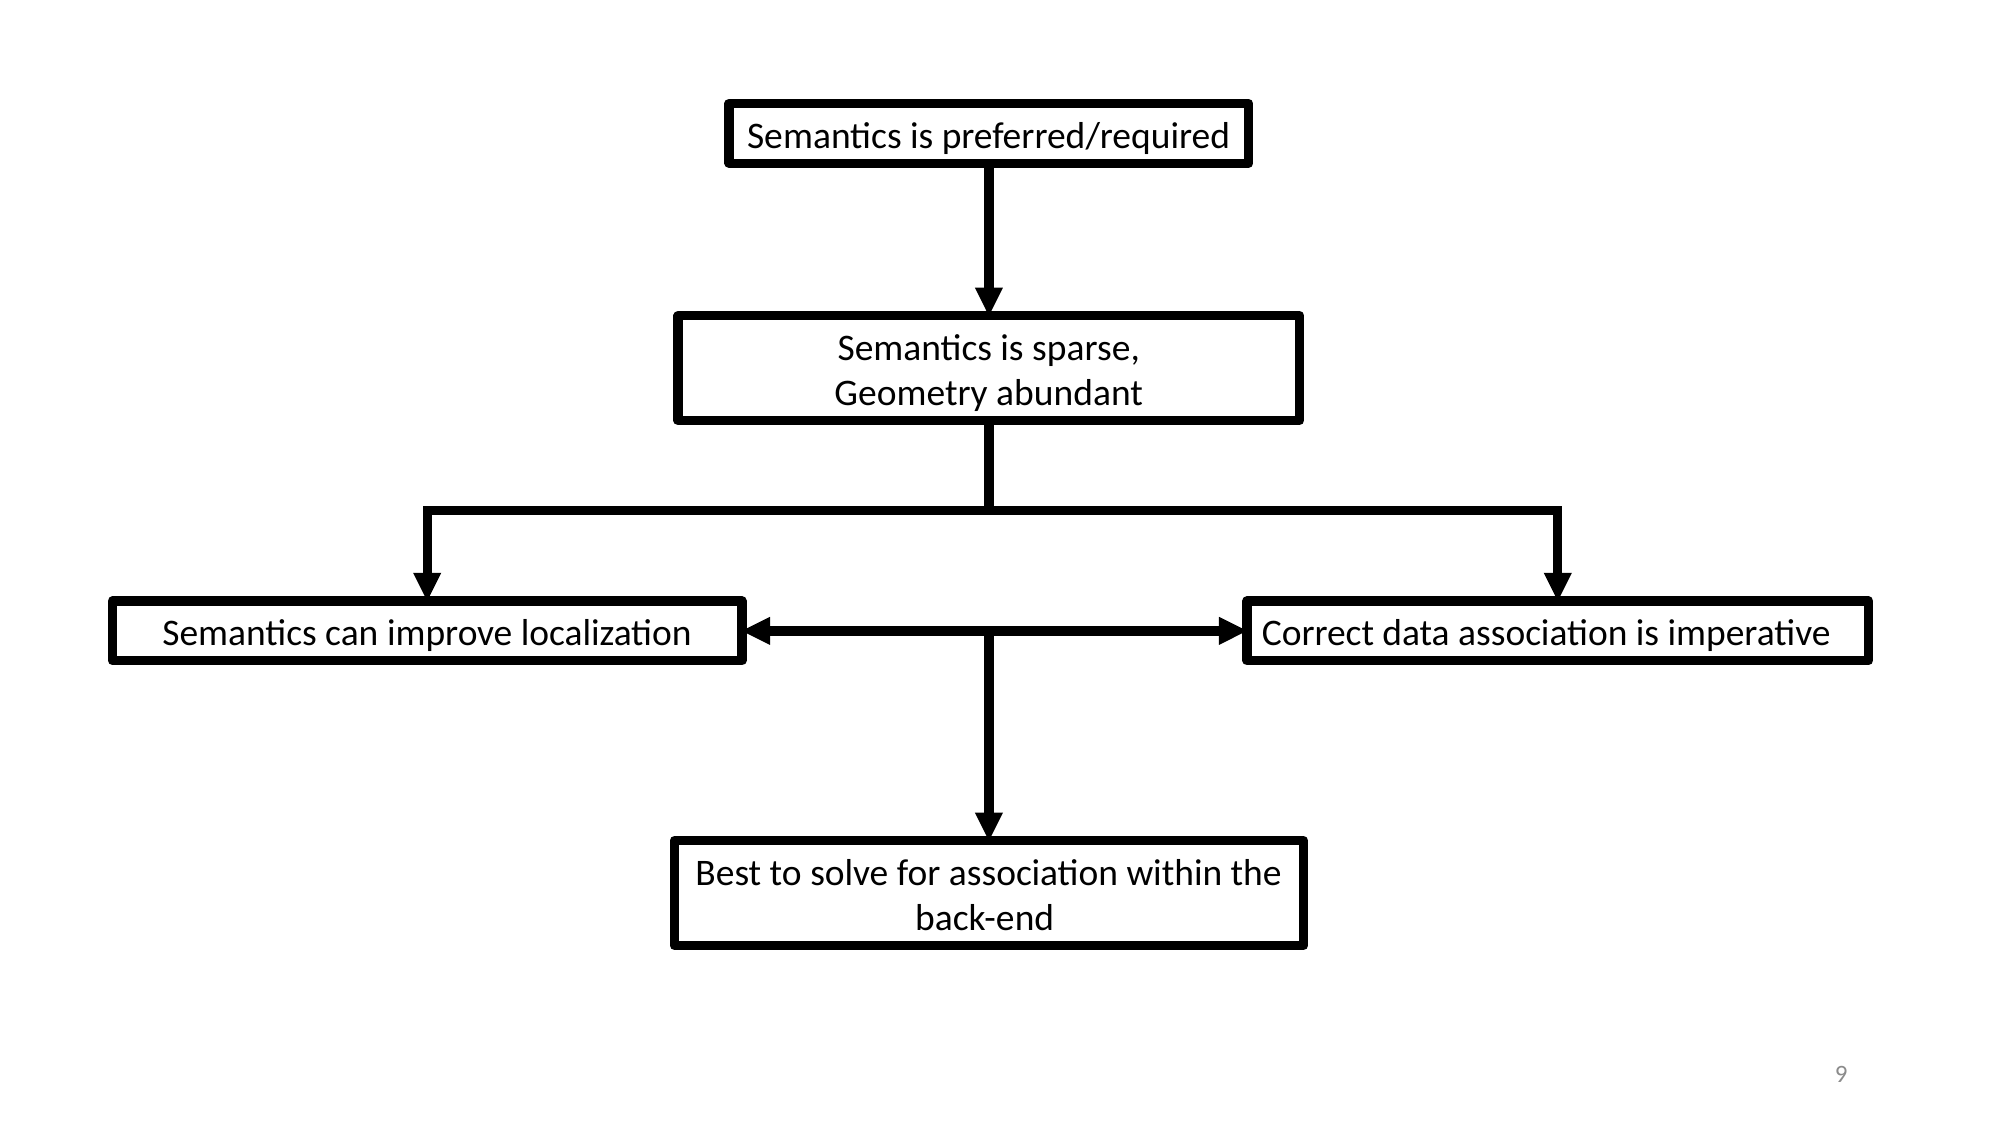

Semantics is preferred/required
Semantics is sparse,
 Geometry abundant
Semantics can improve localization
Correct data association is imperative
Best to solve for association within the back-end
9